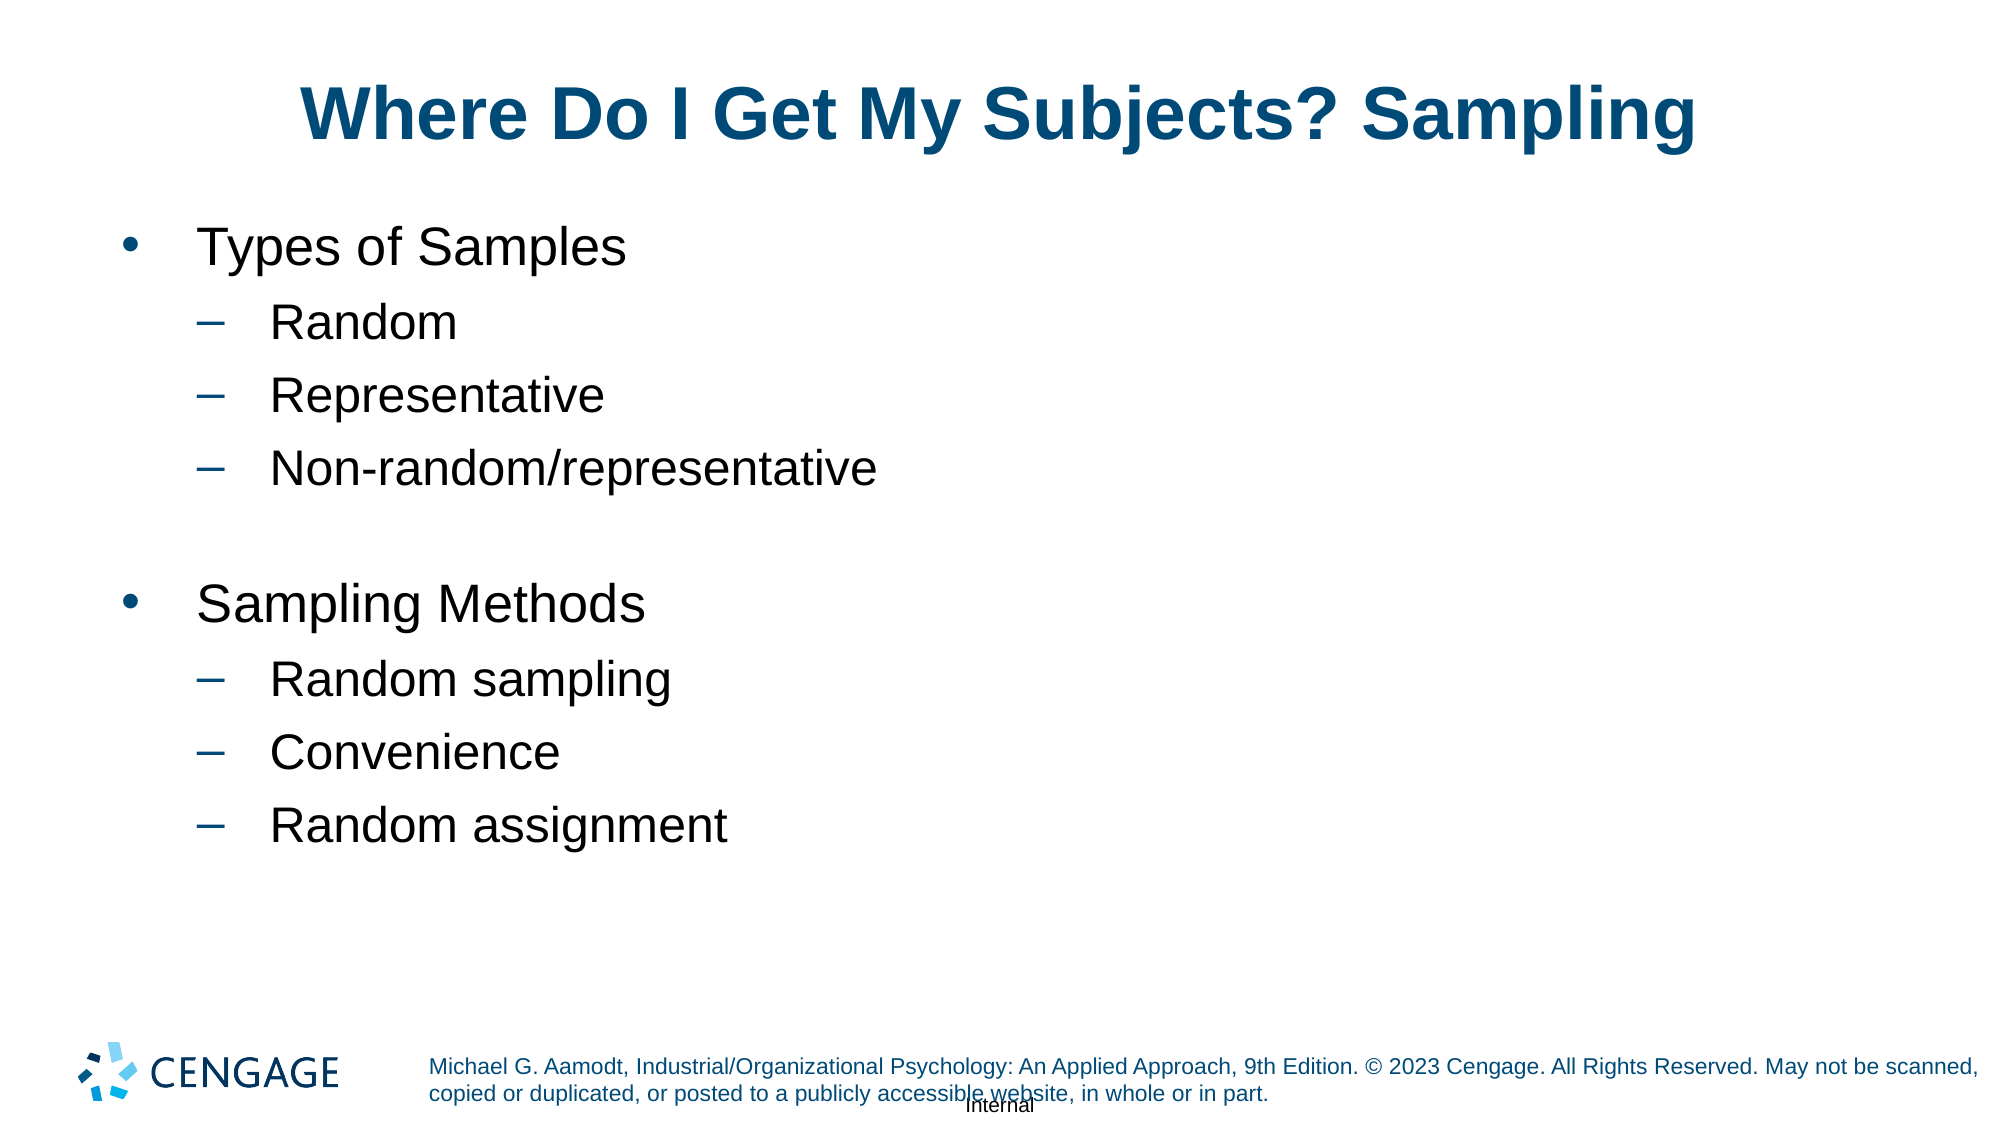

# Where Do I Get My Subjects? Sampling
Types of Samples
Random
Representative
Non-random/representative
Sampling Methods
Random sampling
Convenience
Random assignment